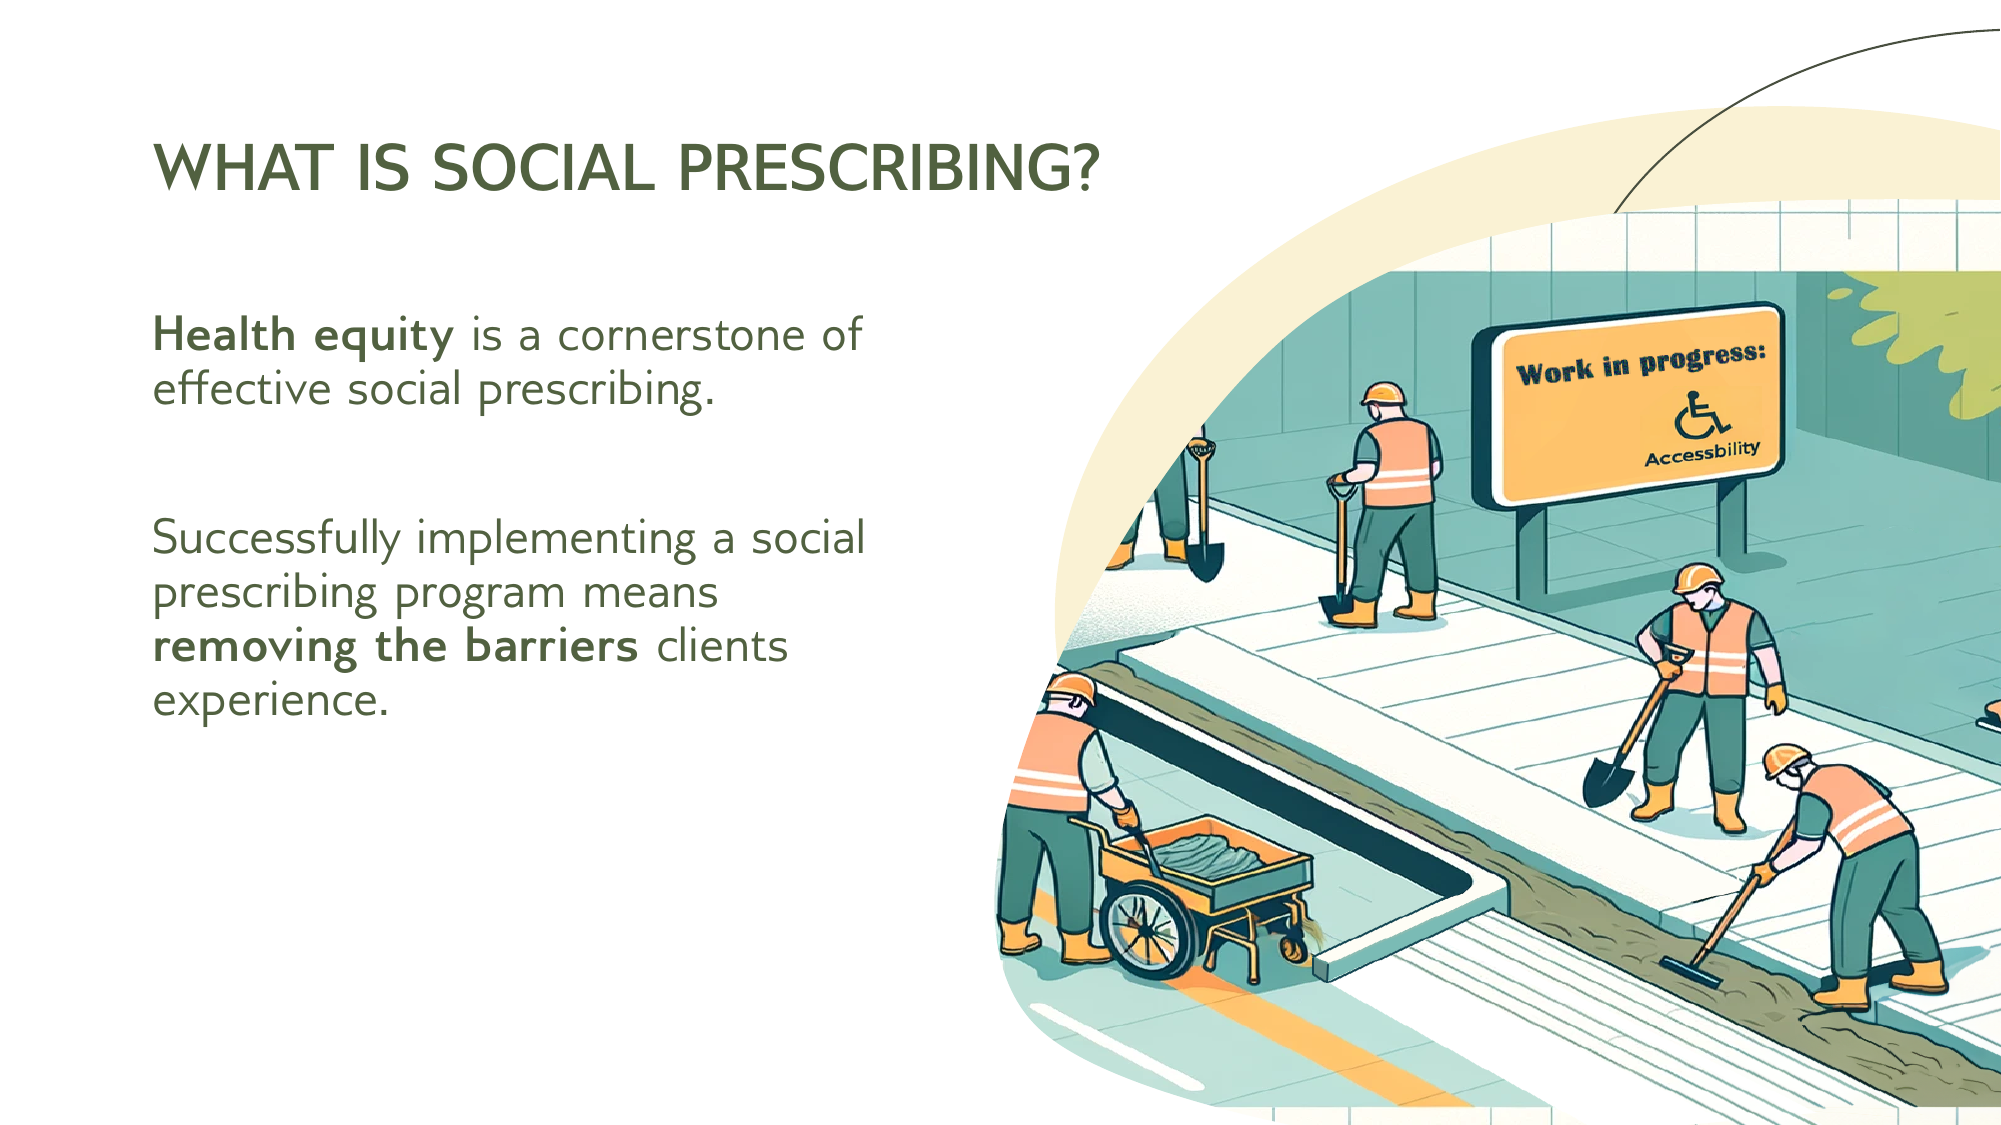

# WHAT IS SOCIAL PRESCRIBING?

Health equity is a cornerstone of effective social prescribing.

Successfully implementing a social prescribing program means removing the barriers clients experience.